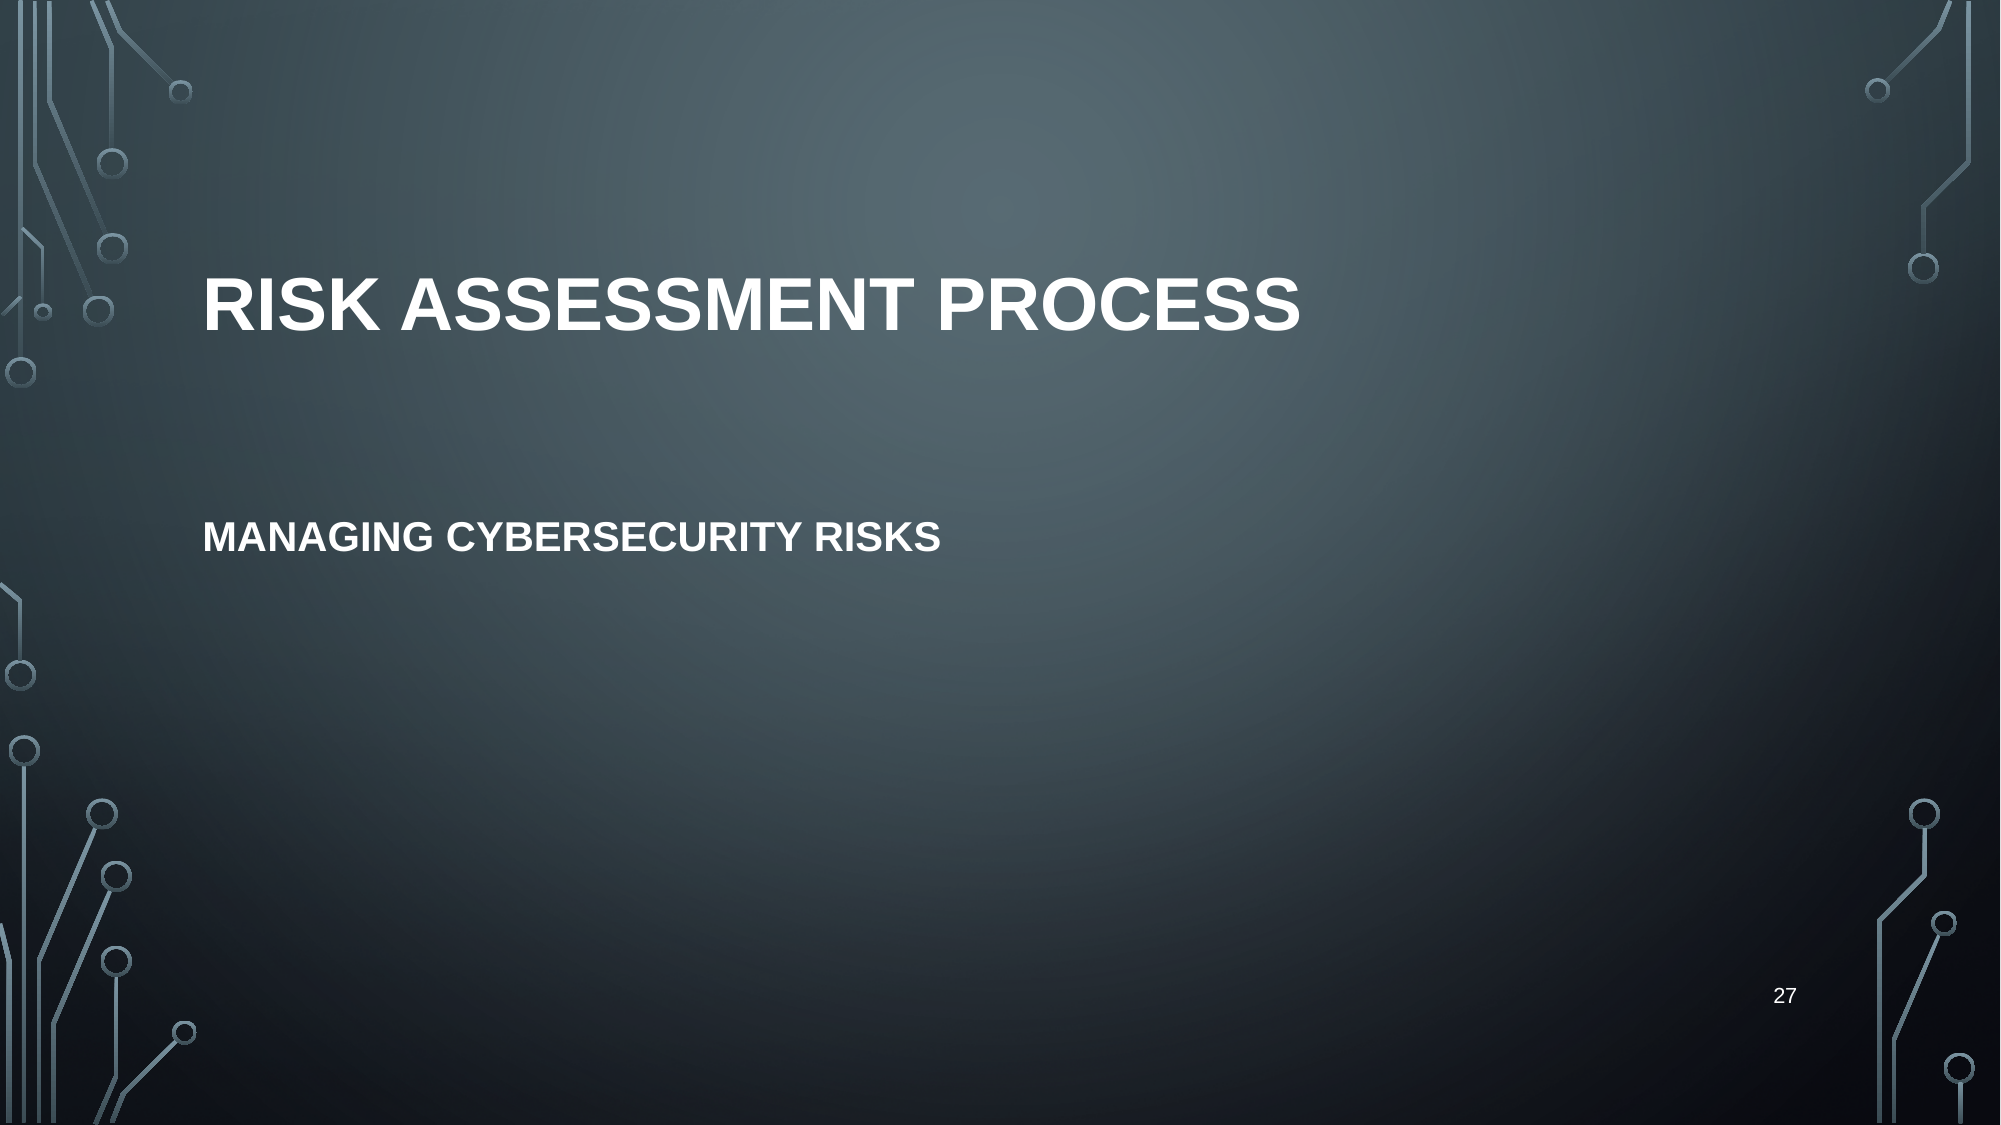

# Risk Assessment Process
Managing Cybersecurity Risks
27